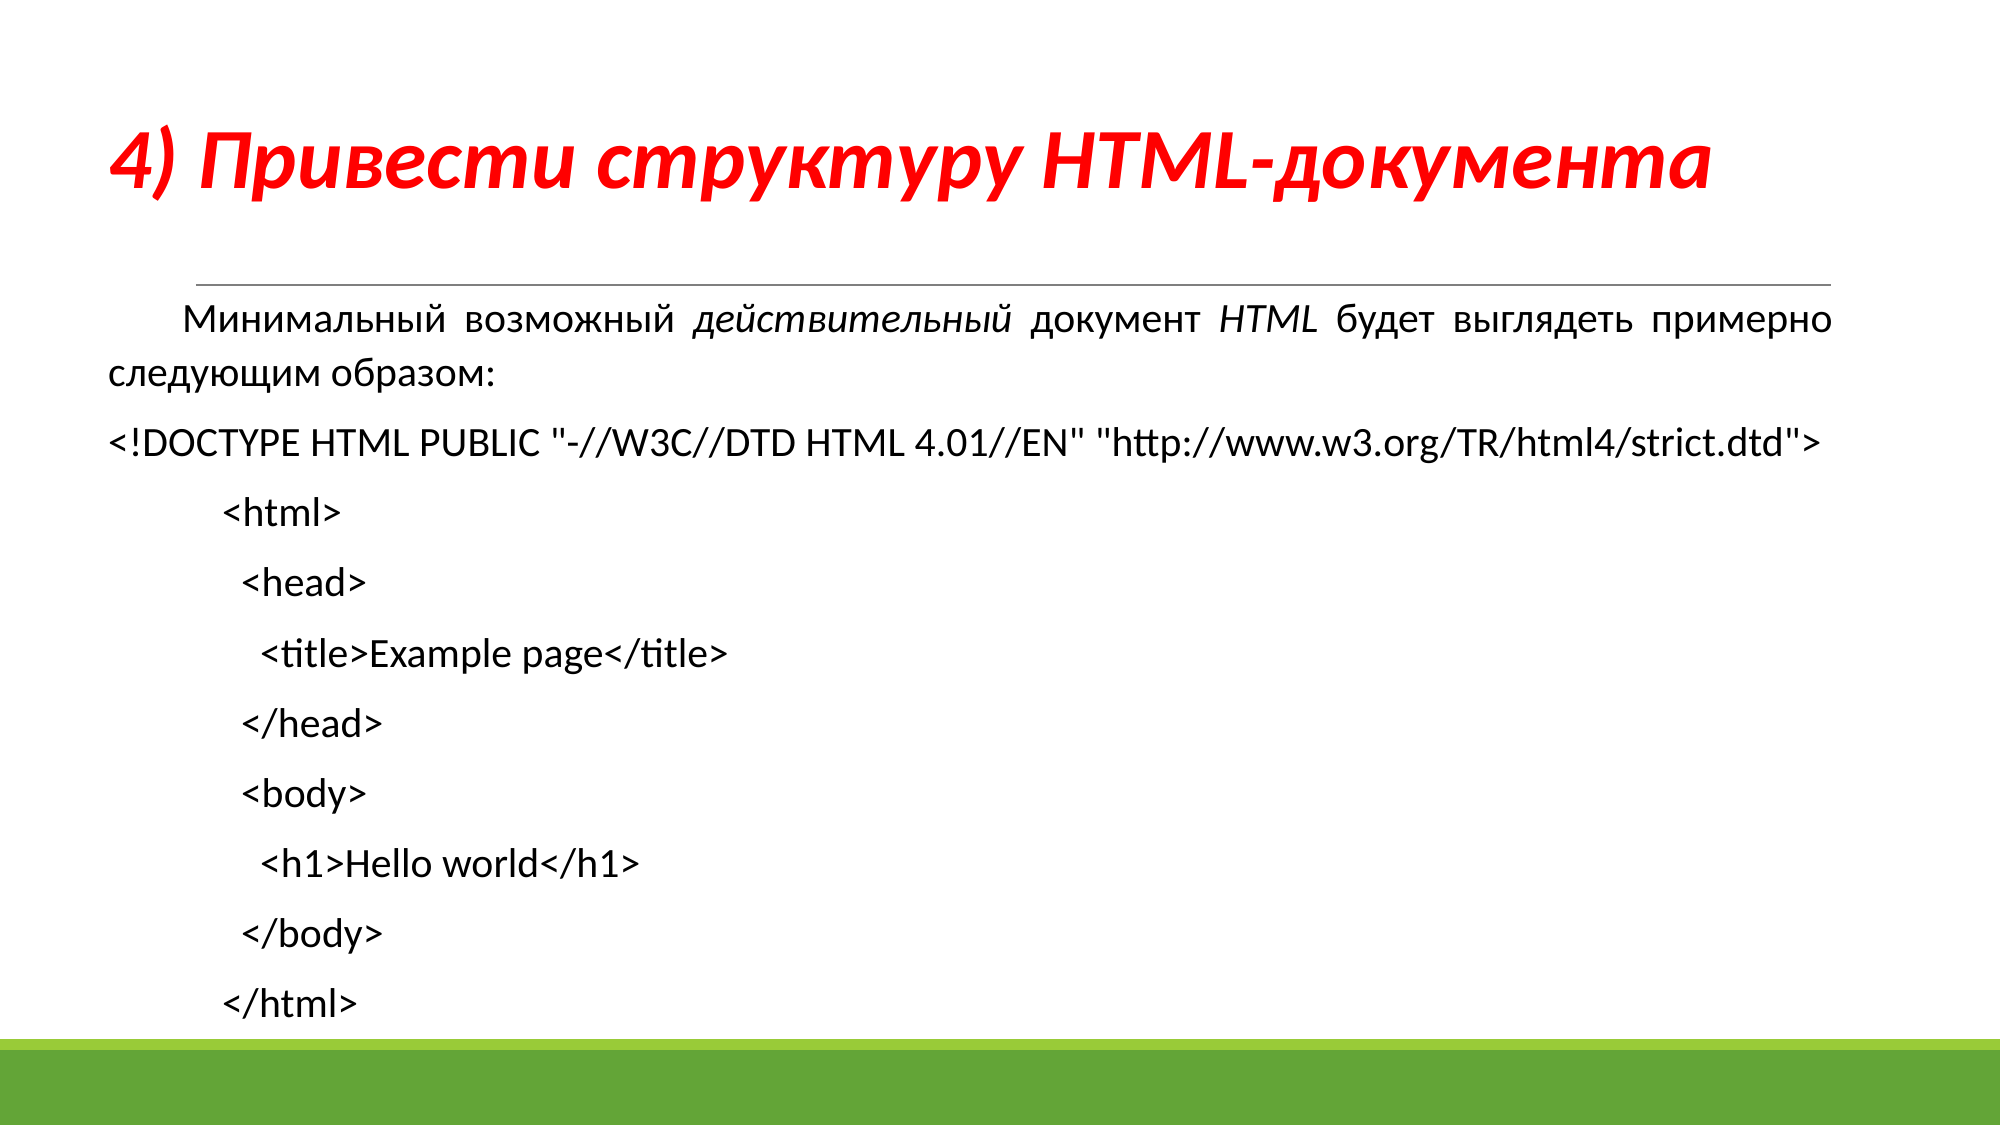

# 4) Привести структуру HTML-документа
Минимальный возможный действительный документ HTML будет выглядеть примерно следующим образом:
<!DOCTYPE HTML PUBLIC "-//W3C//DTD HTML 4.01//EN" "http://www.w3.org/TR/html4/strict.dtd">
            <html>
              <head>
                <title>Example page</title>
              </head>
              <body>
                <h1>Hello world</h1>
              </body>
            </html>